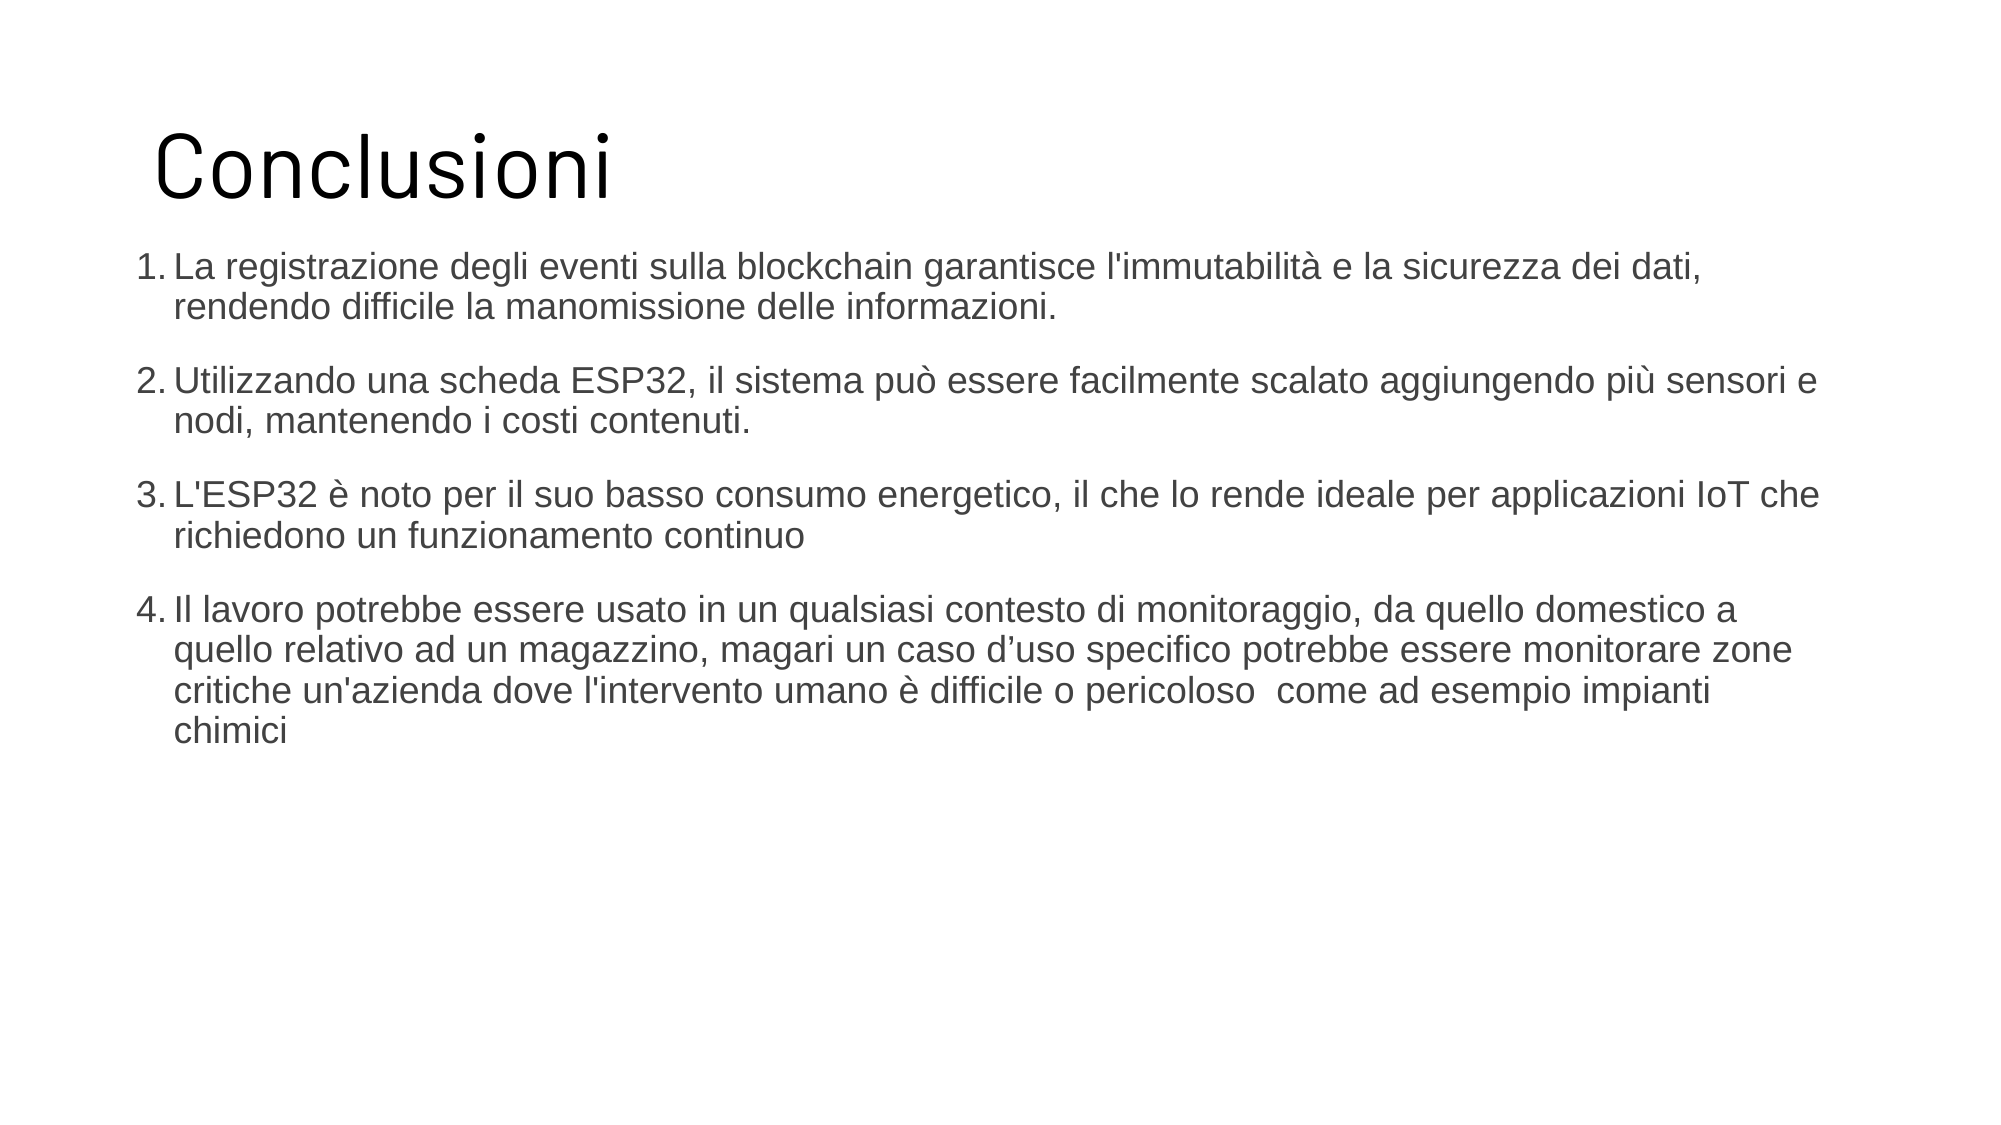

# Conclusioni
La registrazione degli eventi sulla blockchain garantisce l'immutabilità e la sicurezza dei dati, rendendo difficile la manomissione delle informazioni.
Utilizzando una scheda ESP32, il sistema può essere facilmente scalato aggiungendo più sensori e nodi, mantenendo i costi contenuti.
L'ESP32 è noto per il suo basso consumo energetico, il che lo rende ideale per applicazioni IoT che richiedono un funzionamento continuo
Il lavoro potrebbe essere usato in un qualsiasi contesto di monitoraggio, da quello domestico a quello relativo ad un magazzino, magari un caso d’uso specifico potrebbe essere monitorare zone critiche un'azienda dove l'intervento umano è difficile o pericoloso  come ad esempio impianti chimici